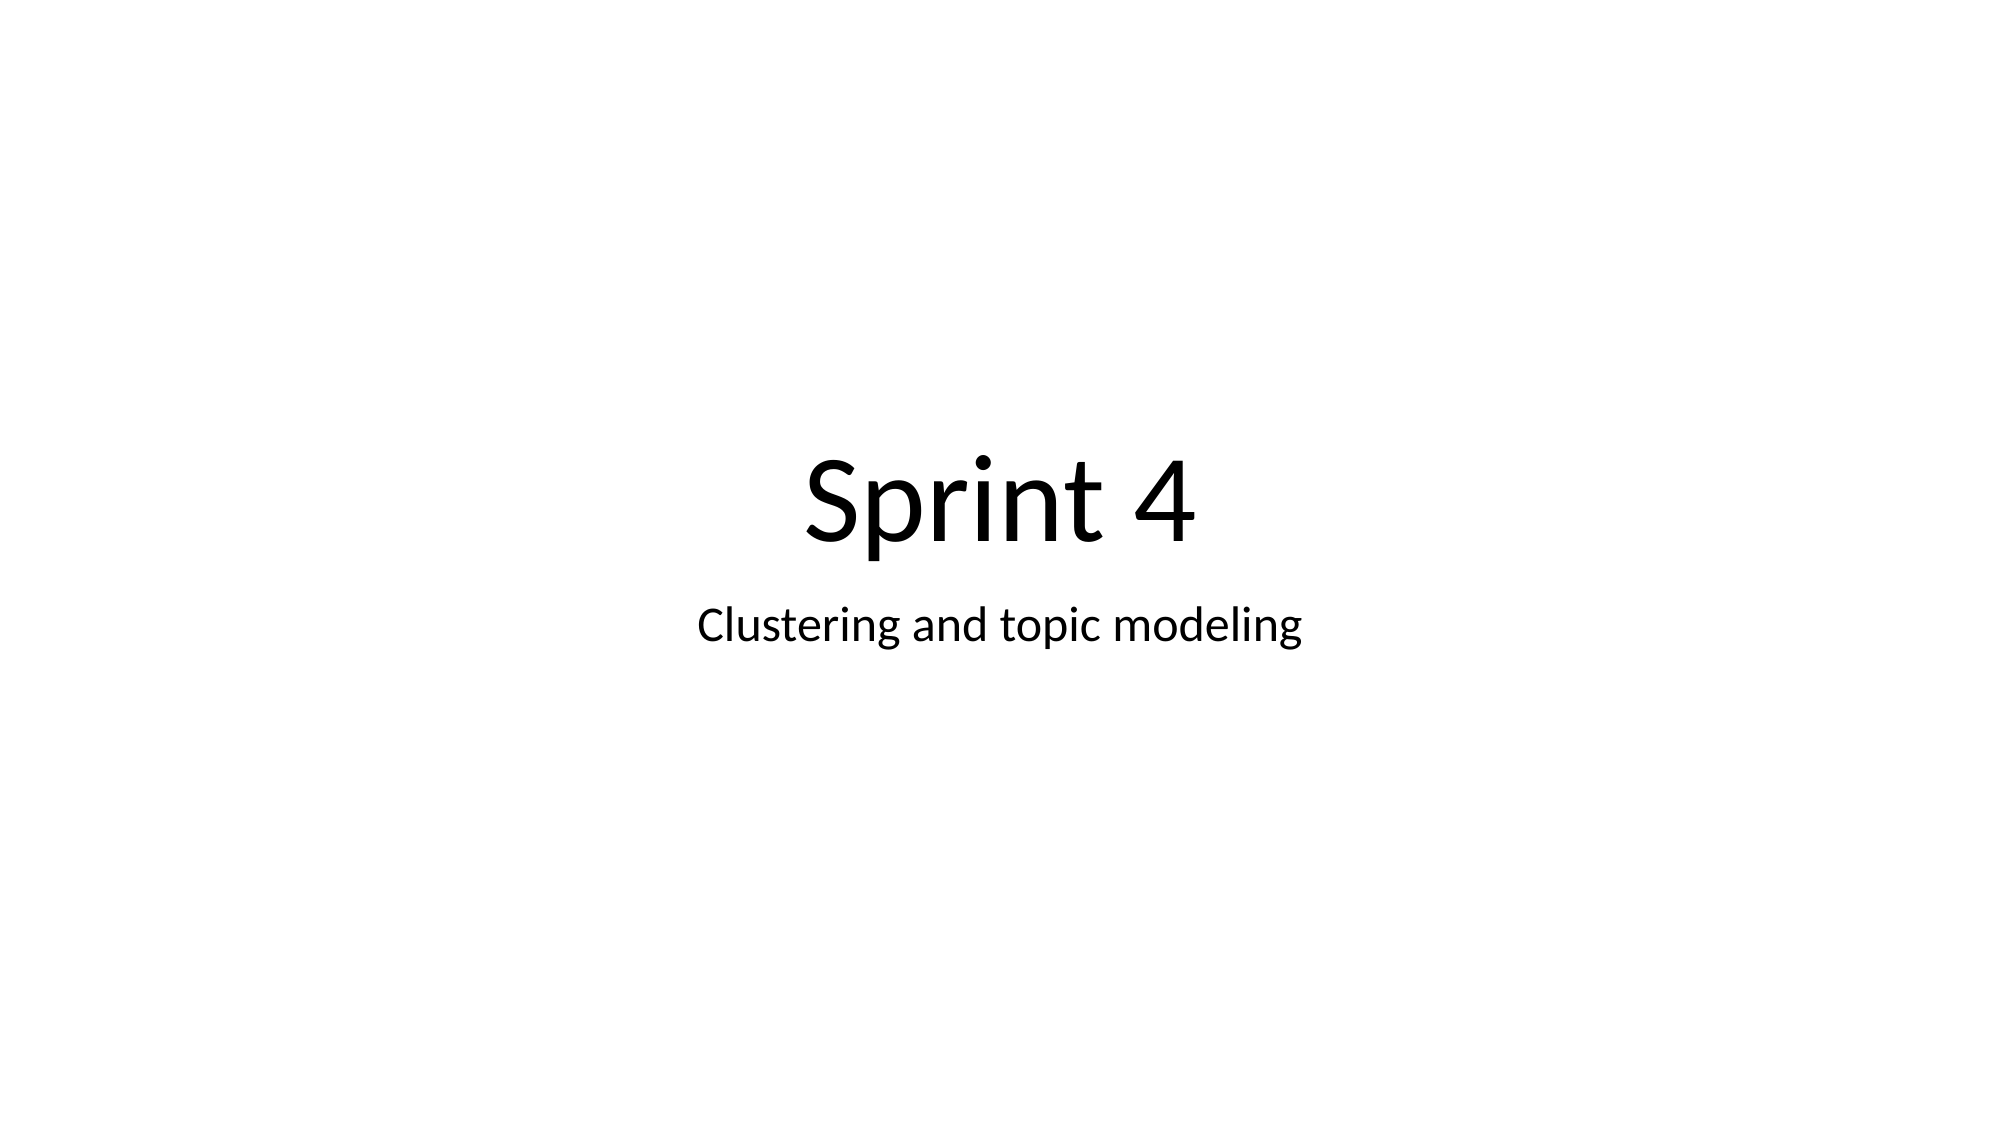

# Sprint 4
Clustering and topic modeling